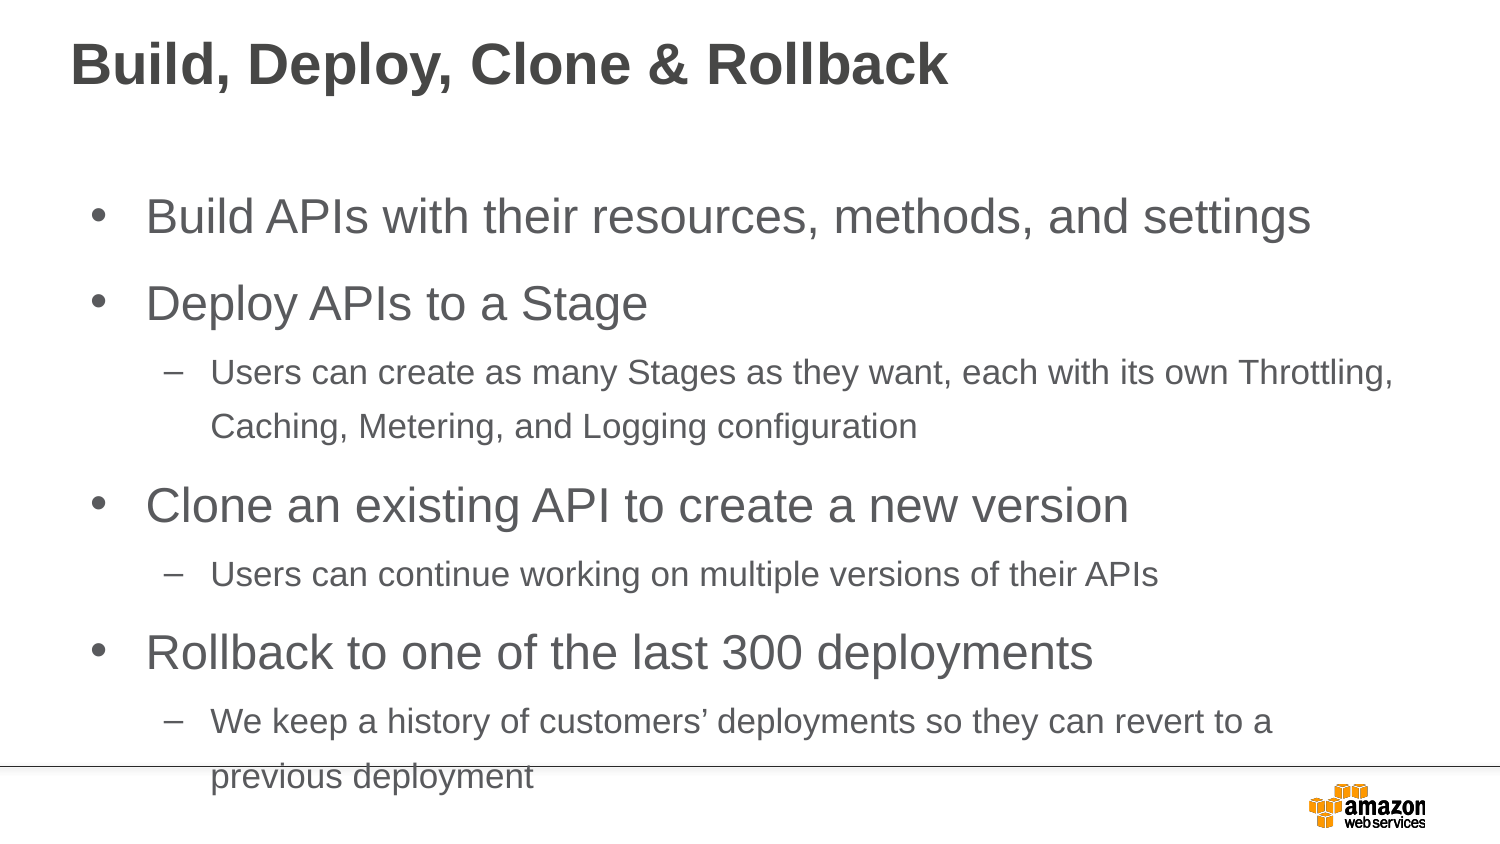

# Build, Deploy, Clone & Rollback
Build APIs with their resources, methods, and settings
Deploy APIs to a Stage
Users can create as many Stages as they want, each with its own Throttling, Caching, Metering, and Logging configuration
Clone an existing API to create a new version
Users can continue working on multiple versions of their APIs
Rollback to one of the last 300 deployments
We keep a history of customers’ deployments so they can revert to a previous deployment